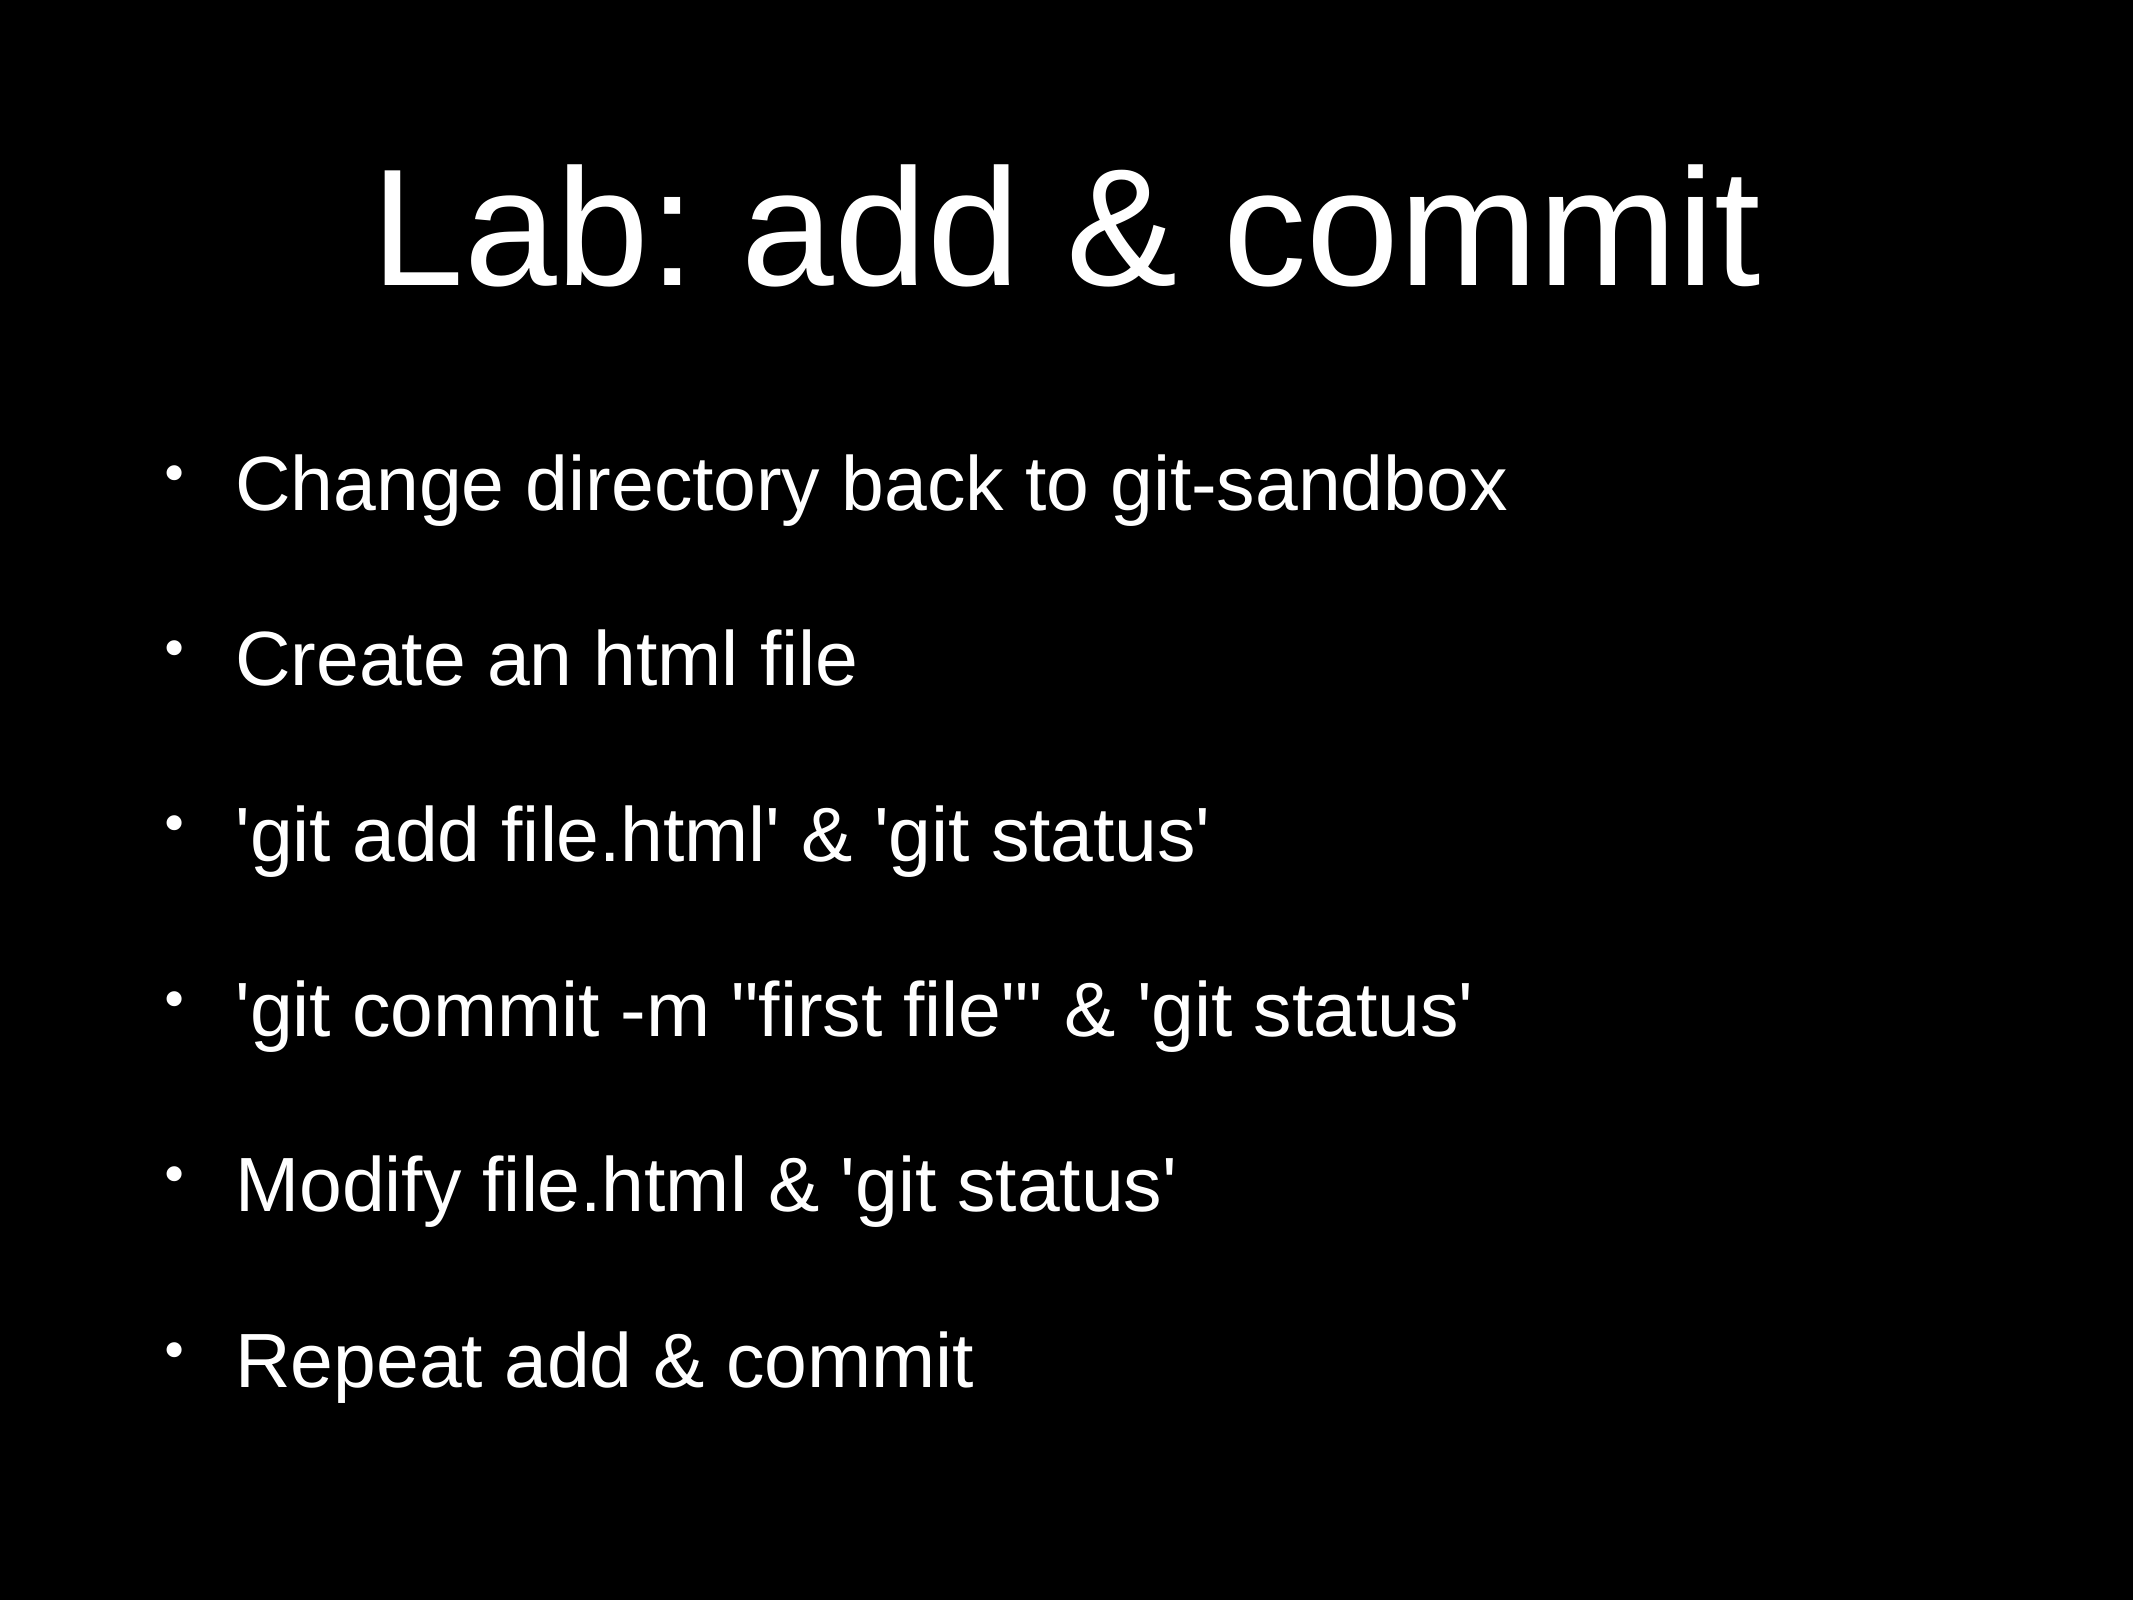

# Lab: add & commit
Change directory back to git-sandbox
Create an html file
'git add file.html' & 'git status'
'git commit -m "first file"' & 'git status'
Modify file.html & 'git status'
Repeat add & commit